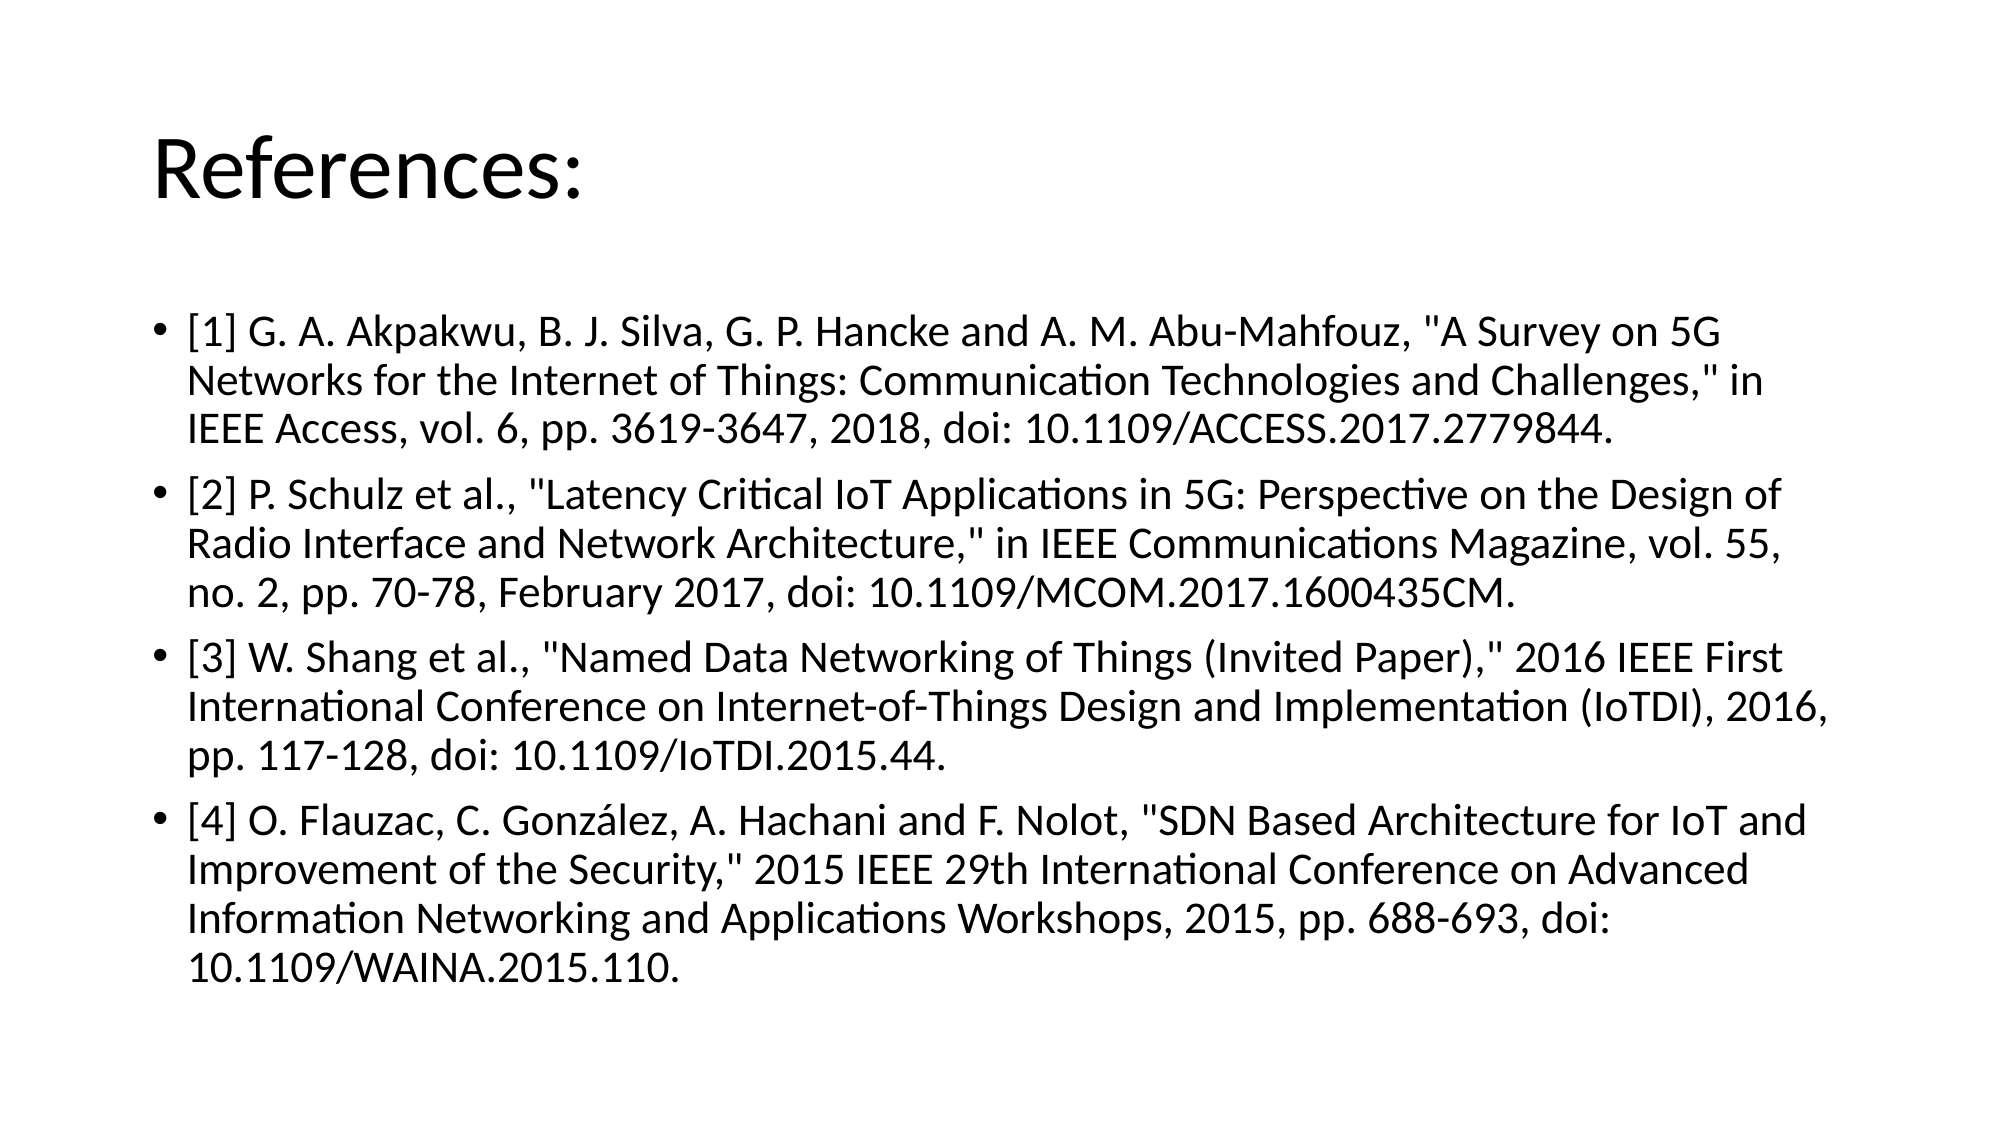

# References:
[1] G. A. Akpakwu, B. J. Silva, G. P. Hancke and A. M. Abu-Mahfouz, "A Survey on 5G Networks for the Internet of Things: Communication Technologies and Challenges," in IEEE Access, vol. 6, pp. 3619-3647, 2018, doi: 10.1109/ACCESS.2017.2779844.
[2] P. Schulz et al., "Latency Critical IoT Applications in 5G: Perspective on the Design of Radio Interface and Network Architecture," in IEEE Communications Magazine, vol. 55, no. 2, pp. 70-78, February 2017, doi: 10.1109/MCOM.2017.1600435CM.
[3] W. Shang et al., "Named Data Networking of Things (Invited Paper)," 2016 IEEE First International Conference on Internet-of-Things Design and Implementation (IoTDI), 2016, pp. 117-128, doi: 10.1109/IoTDI.2015.44.
[4] O. Flauzac, C. González, A. Hachani and F. Nolot, "SDN Based Architecture for IoT and Improvement of the Security," 2015 IEEE 29th International Conference on Advanced Information Networking and Applications Workshops, 2015, pp. 688-693, doi: 10.1109/WAINA.2015.110.